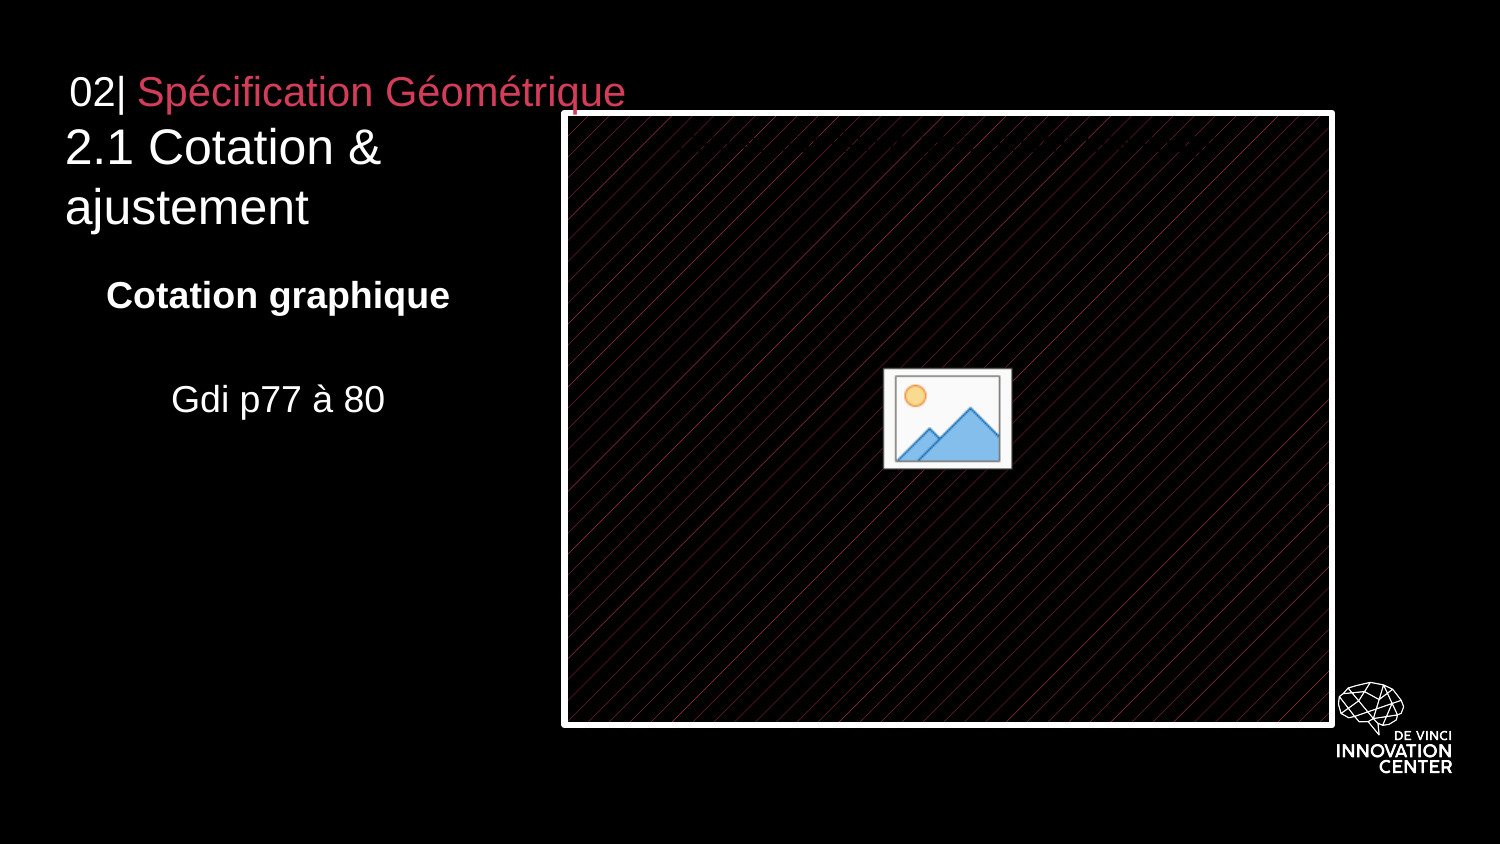

02|
Spécification Géométrique

# 2.1 Cotation & ajustement
Cotation graphique

Gdi p77 à 80